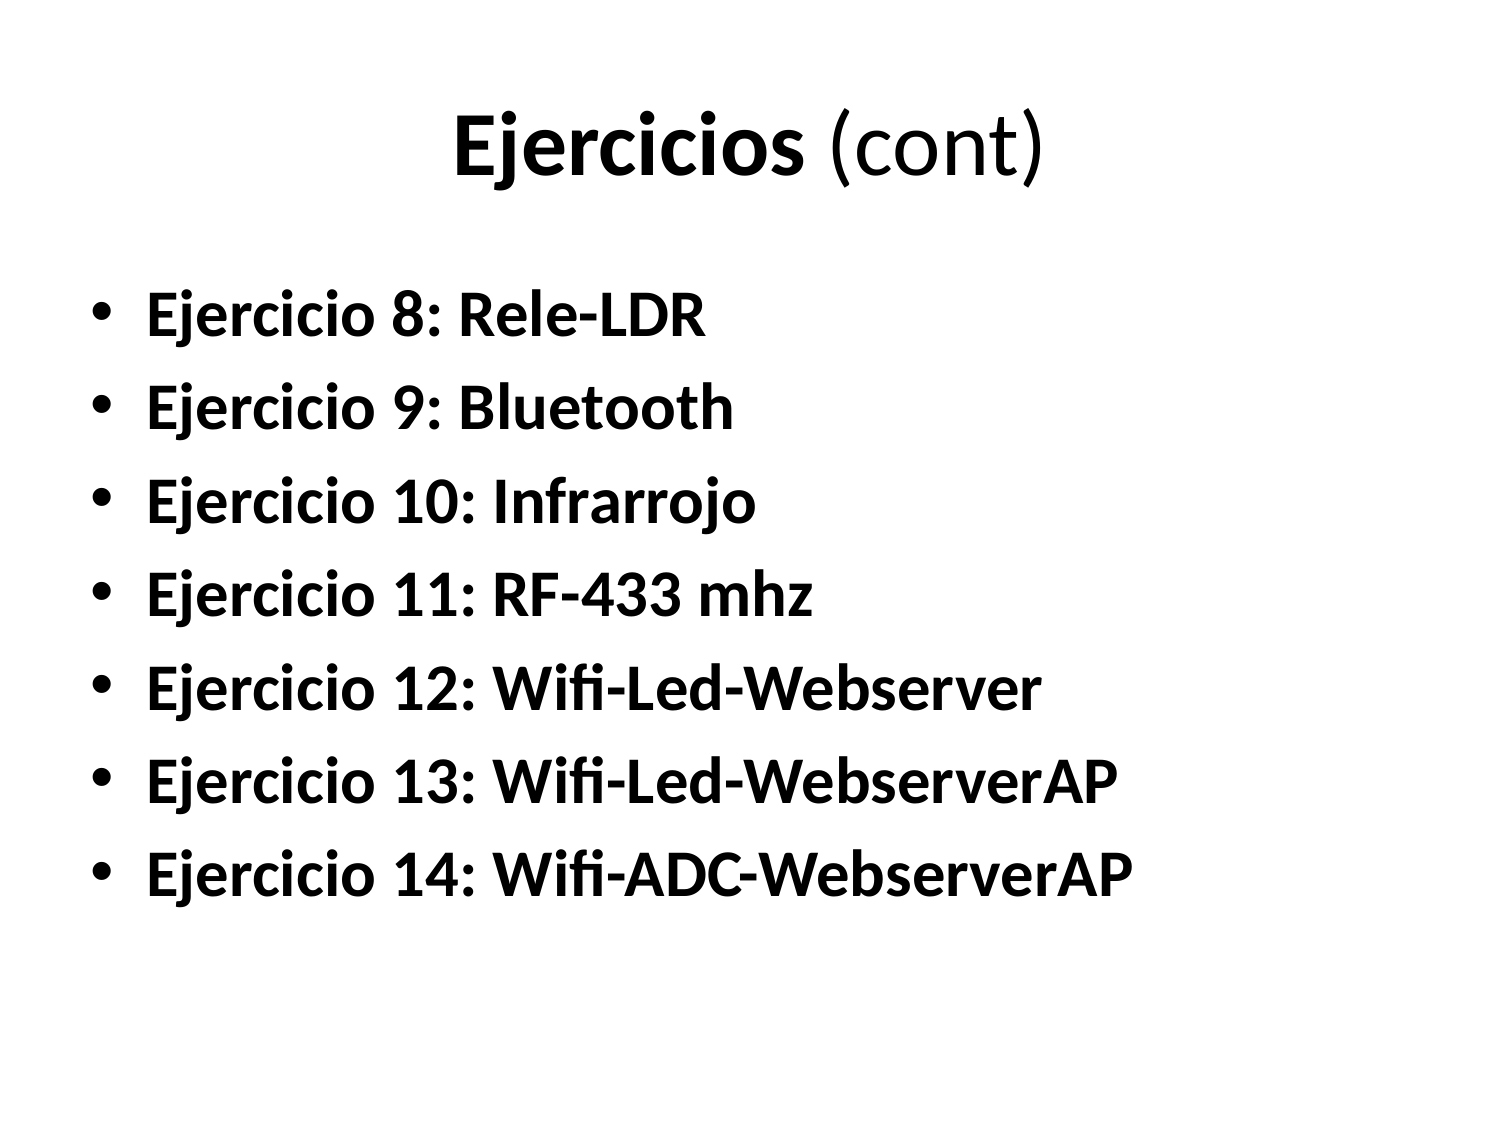

# Ejercicios (cont)
Ejercicio 8: Rele-LDR
Ejercicio 9: Bluetooth
Ejercicio 10: Infrarrojo
Ejercicio 11: RF-433 mhz
Ejercicio 12: Wifi-Led-Webserver
Ejercicio 13: Wifi-Led-WebserverAP
Ejercicio 14: Wifi-ADC-WebserverAP